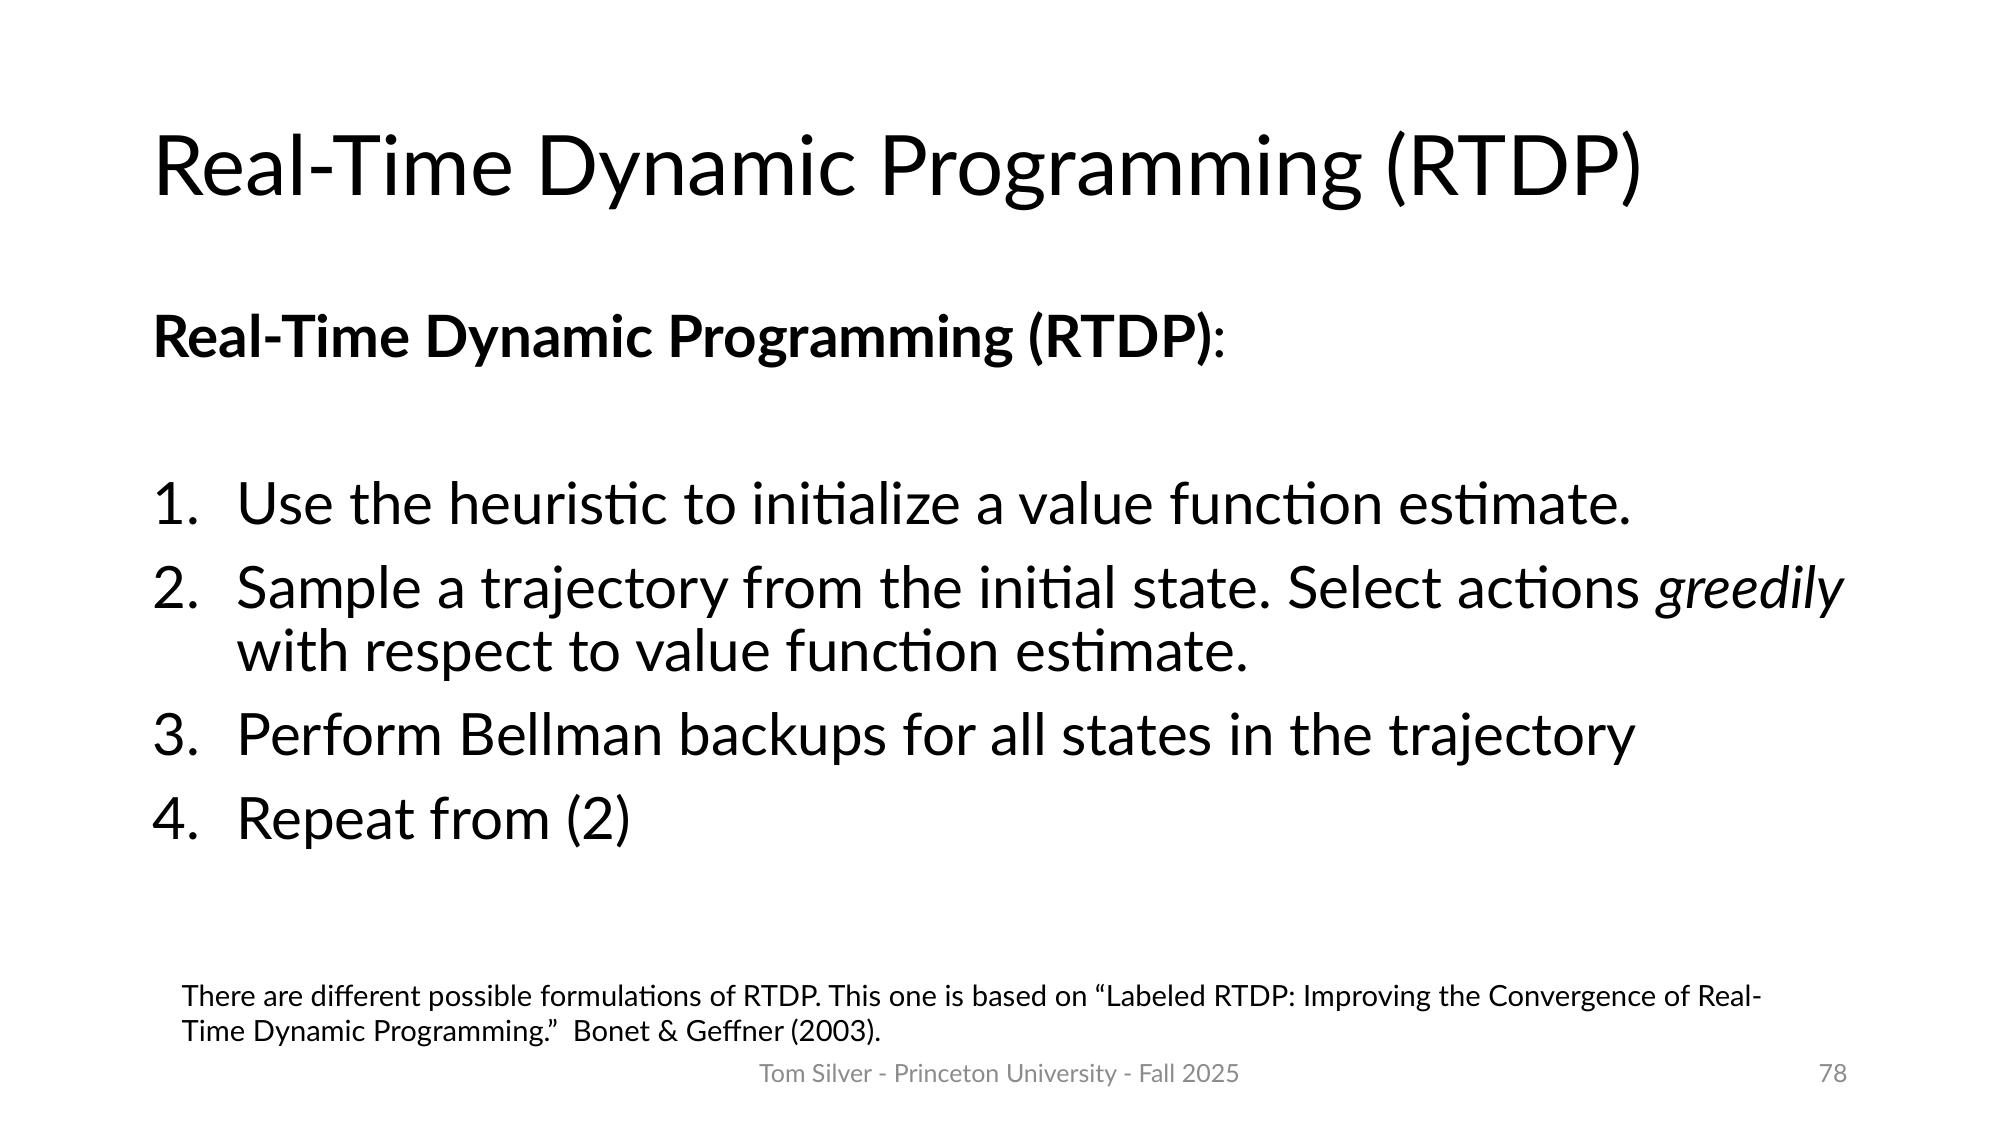

# Real-Time Dynamic Programming (RTDP)
Real-Time Dynamic Programming (RTDP):

Use the heuristic to initialize a value function estimate.
Sample a trajectory from the initial state. Select actions greedily with respect to value function estimate.
Perform Bellman backups for all states in the trajectory
Repeat from (2)

There are different possible formulations of RTDP. This one is based on “Labeled RTDP: Improving the Convergence of Real-Time Dynamic Programming.”  Bonet & Geffner (2003).
Tom Silver - Princeton University - Fall 2025
78